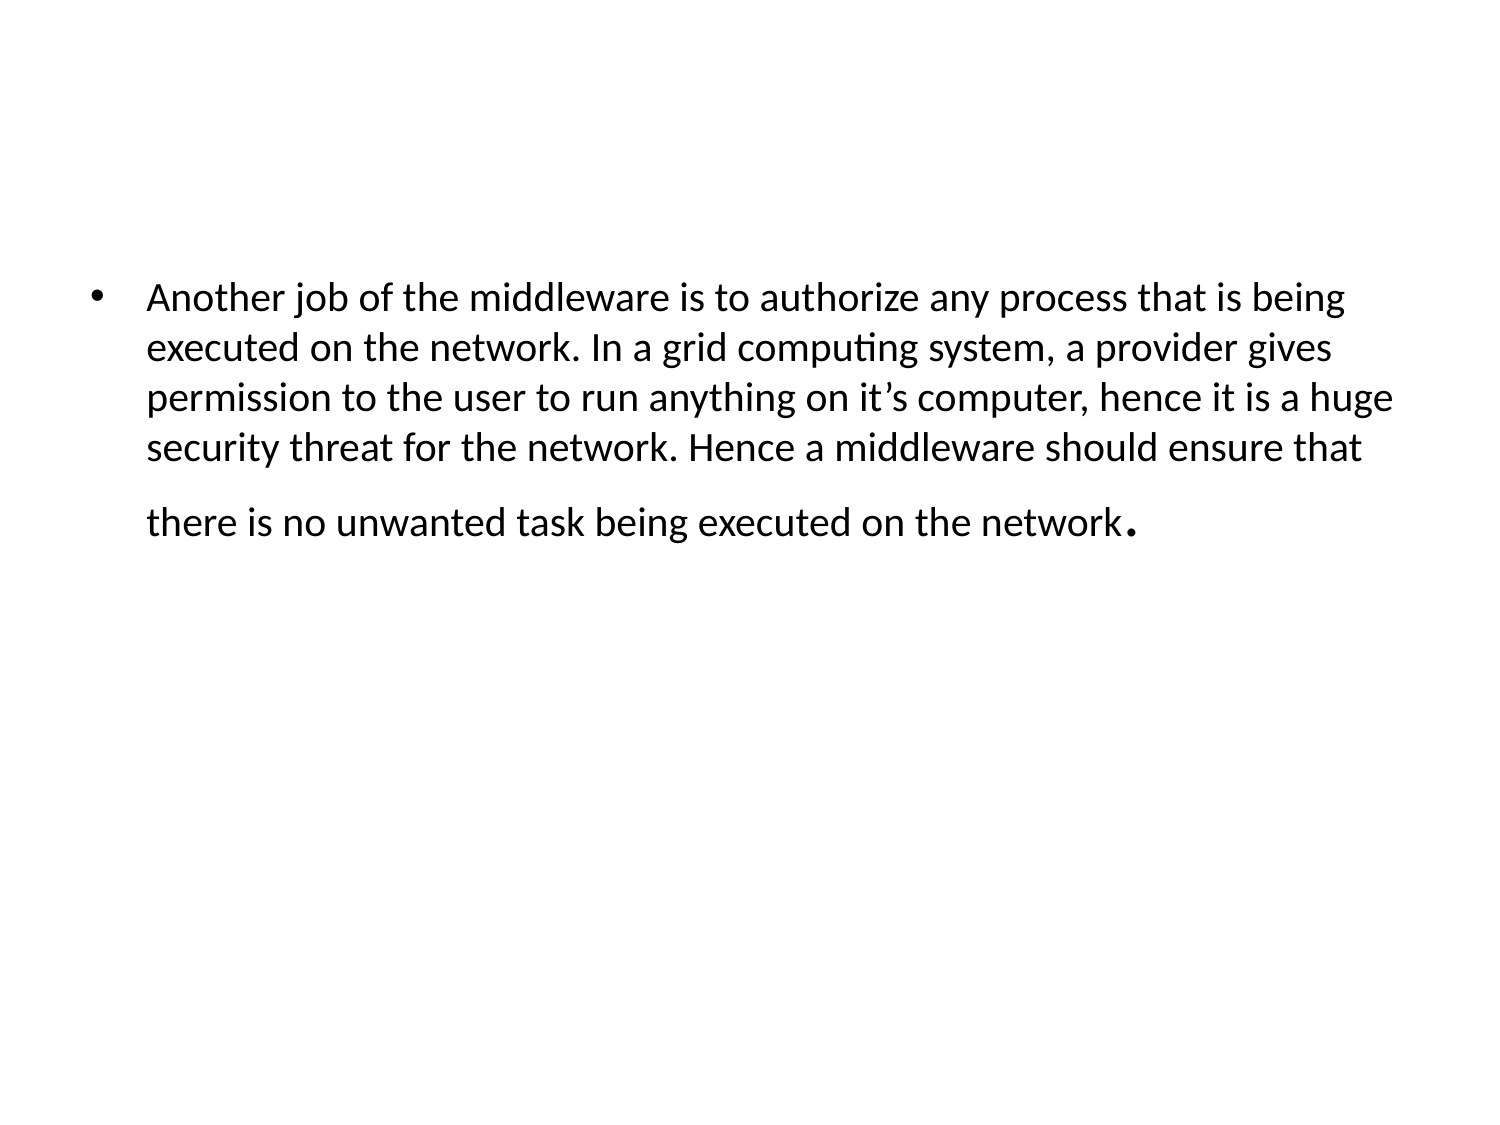

#
Another job of the middleware is to authorize any process that is being executed on the network. In a grid computing system, a provider gives permission to the user to run anything on it’s computer, hence it is a huge security threat for the network. Hence a middleware should ensure that there is no unwanted task being executed on the network.